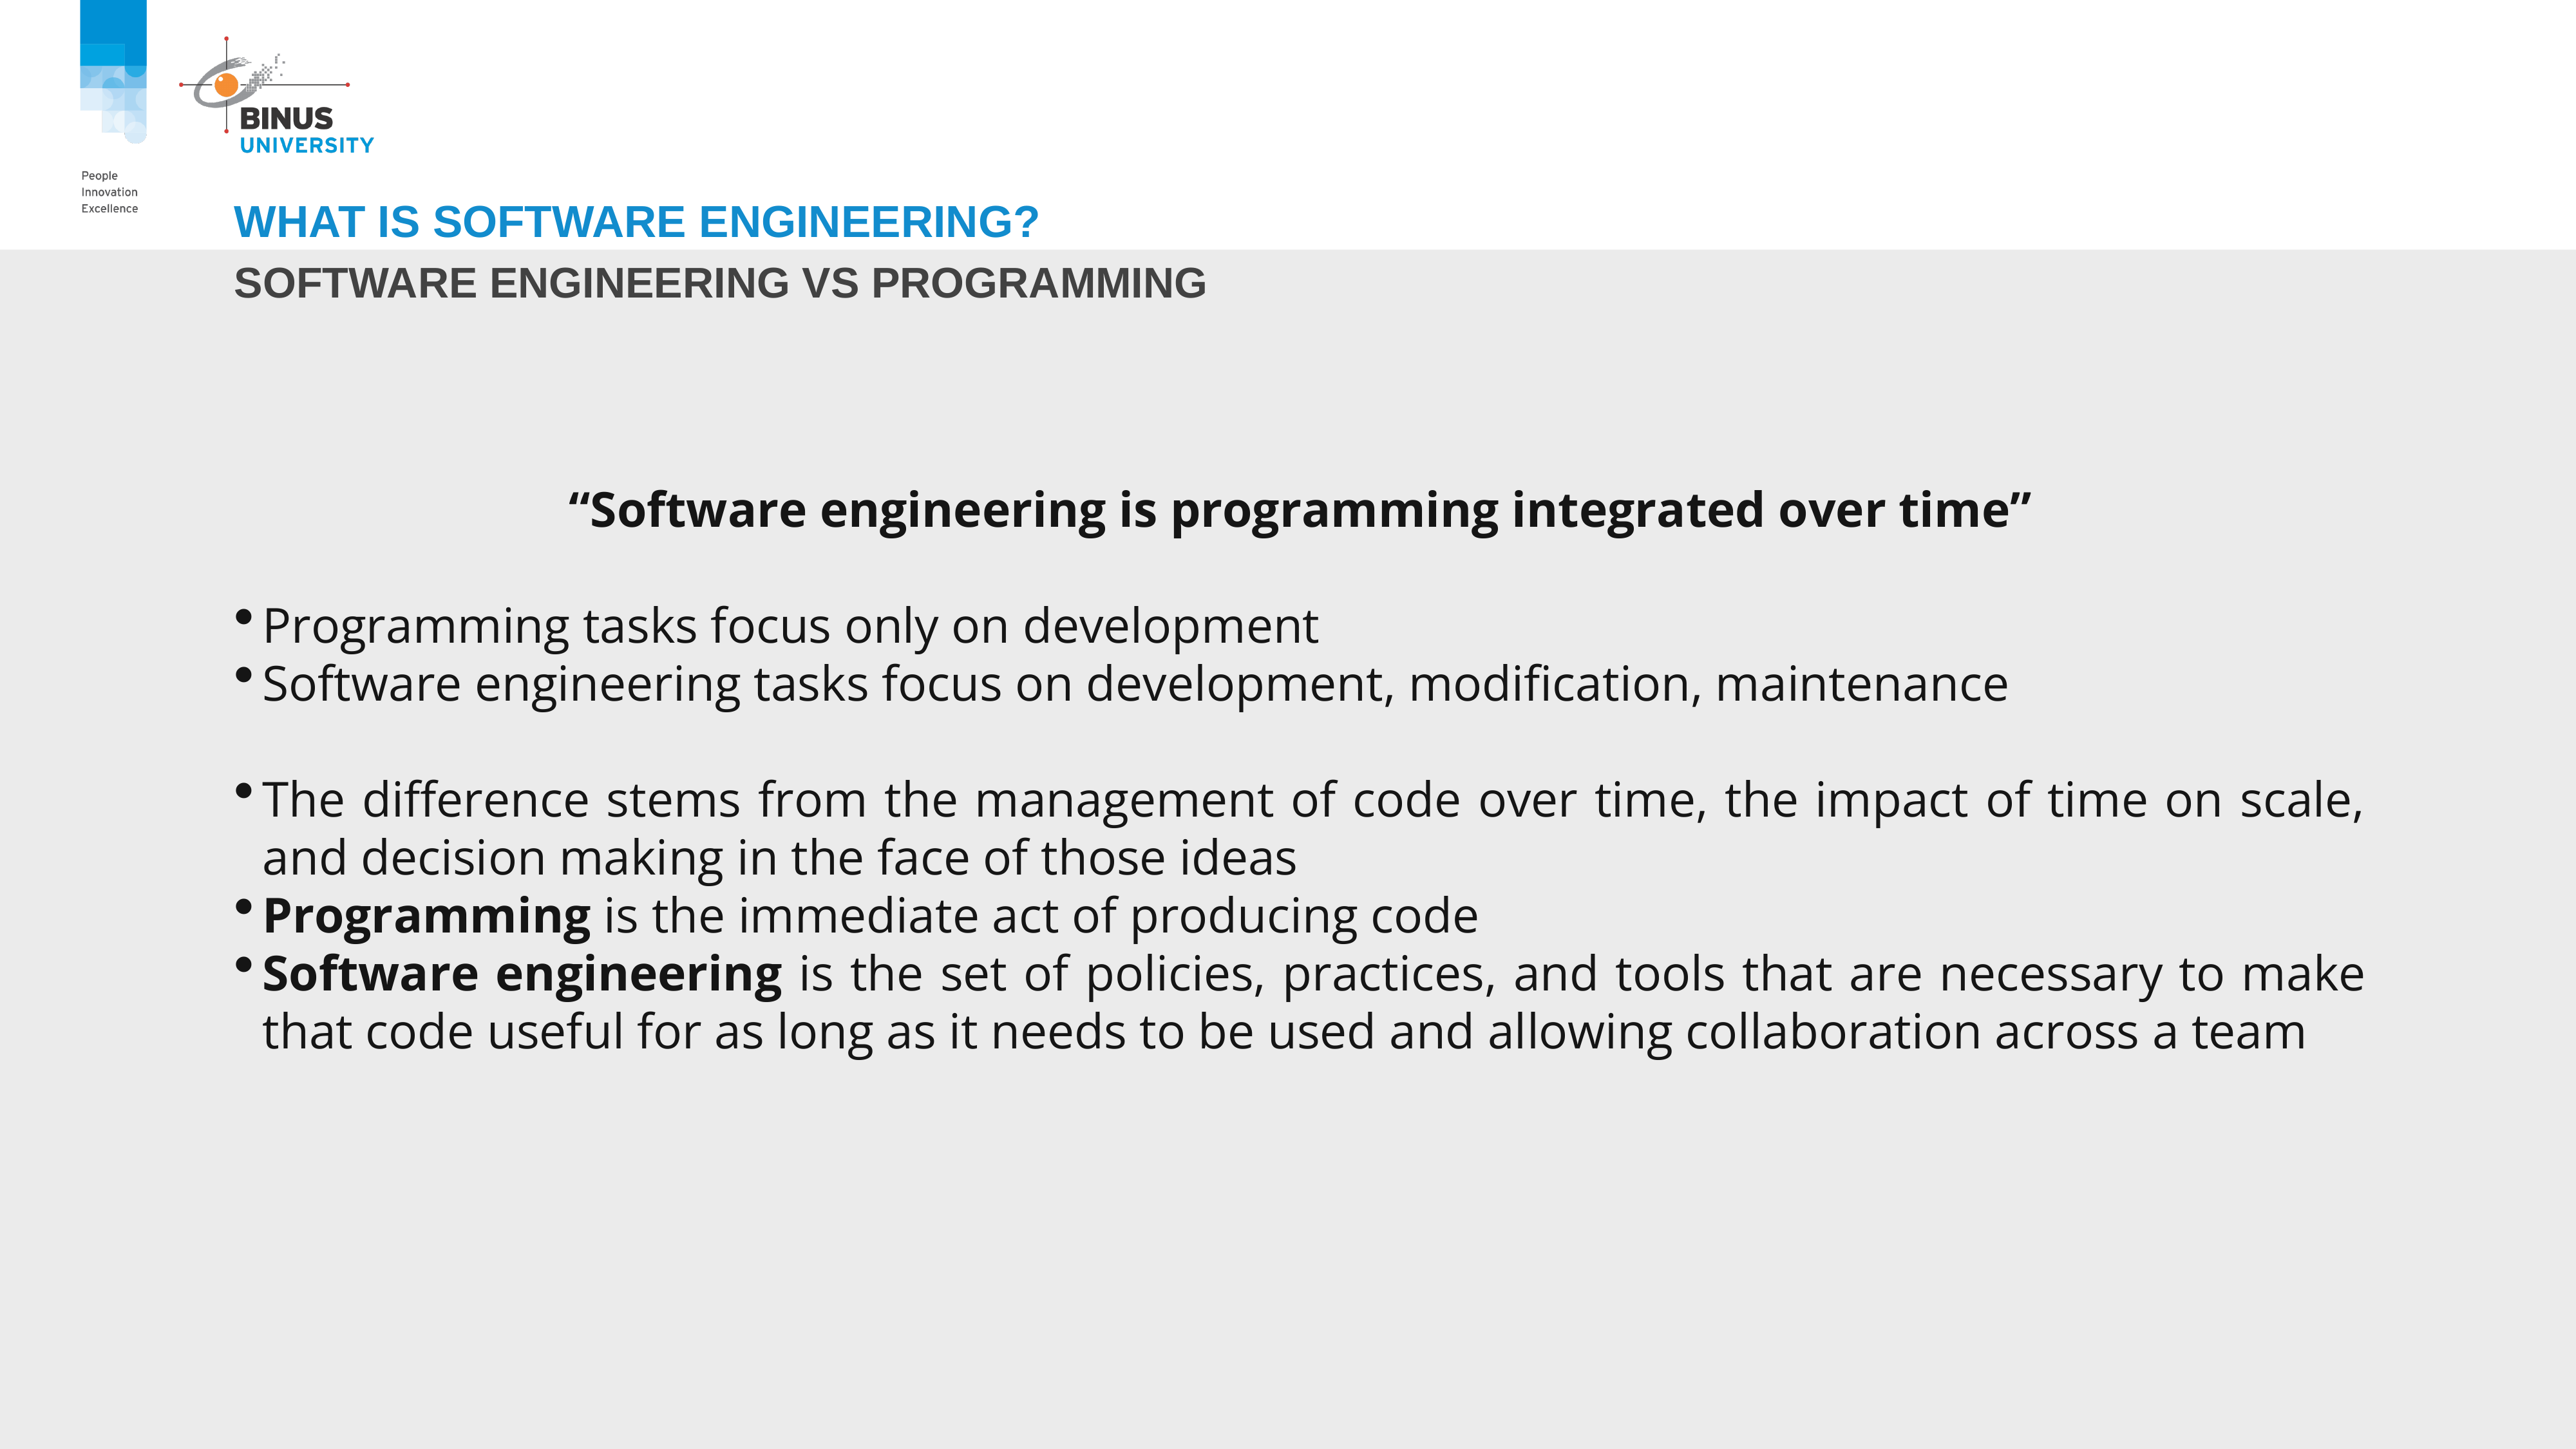

# What is Software Engineering?
Software Engineering vs Programming
“Software engineering is programming integrated over time”

Programming tasks focus only on development
Software engineering tasks focus on development, modification, maintenance

The difference stems from the management of code over time, the impact of time on scale, and decision making in the face of those ideas
Programming is the immediate act of producing code
Software engineering is the set of policies, practices, and tools that are necessary to make that code useful for as long as it needs to be used and allowing collaboration across a team